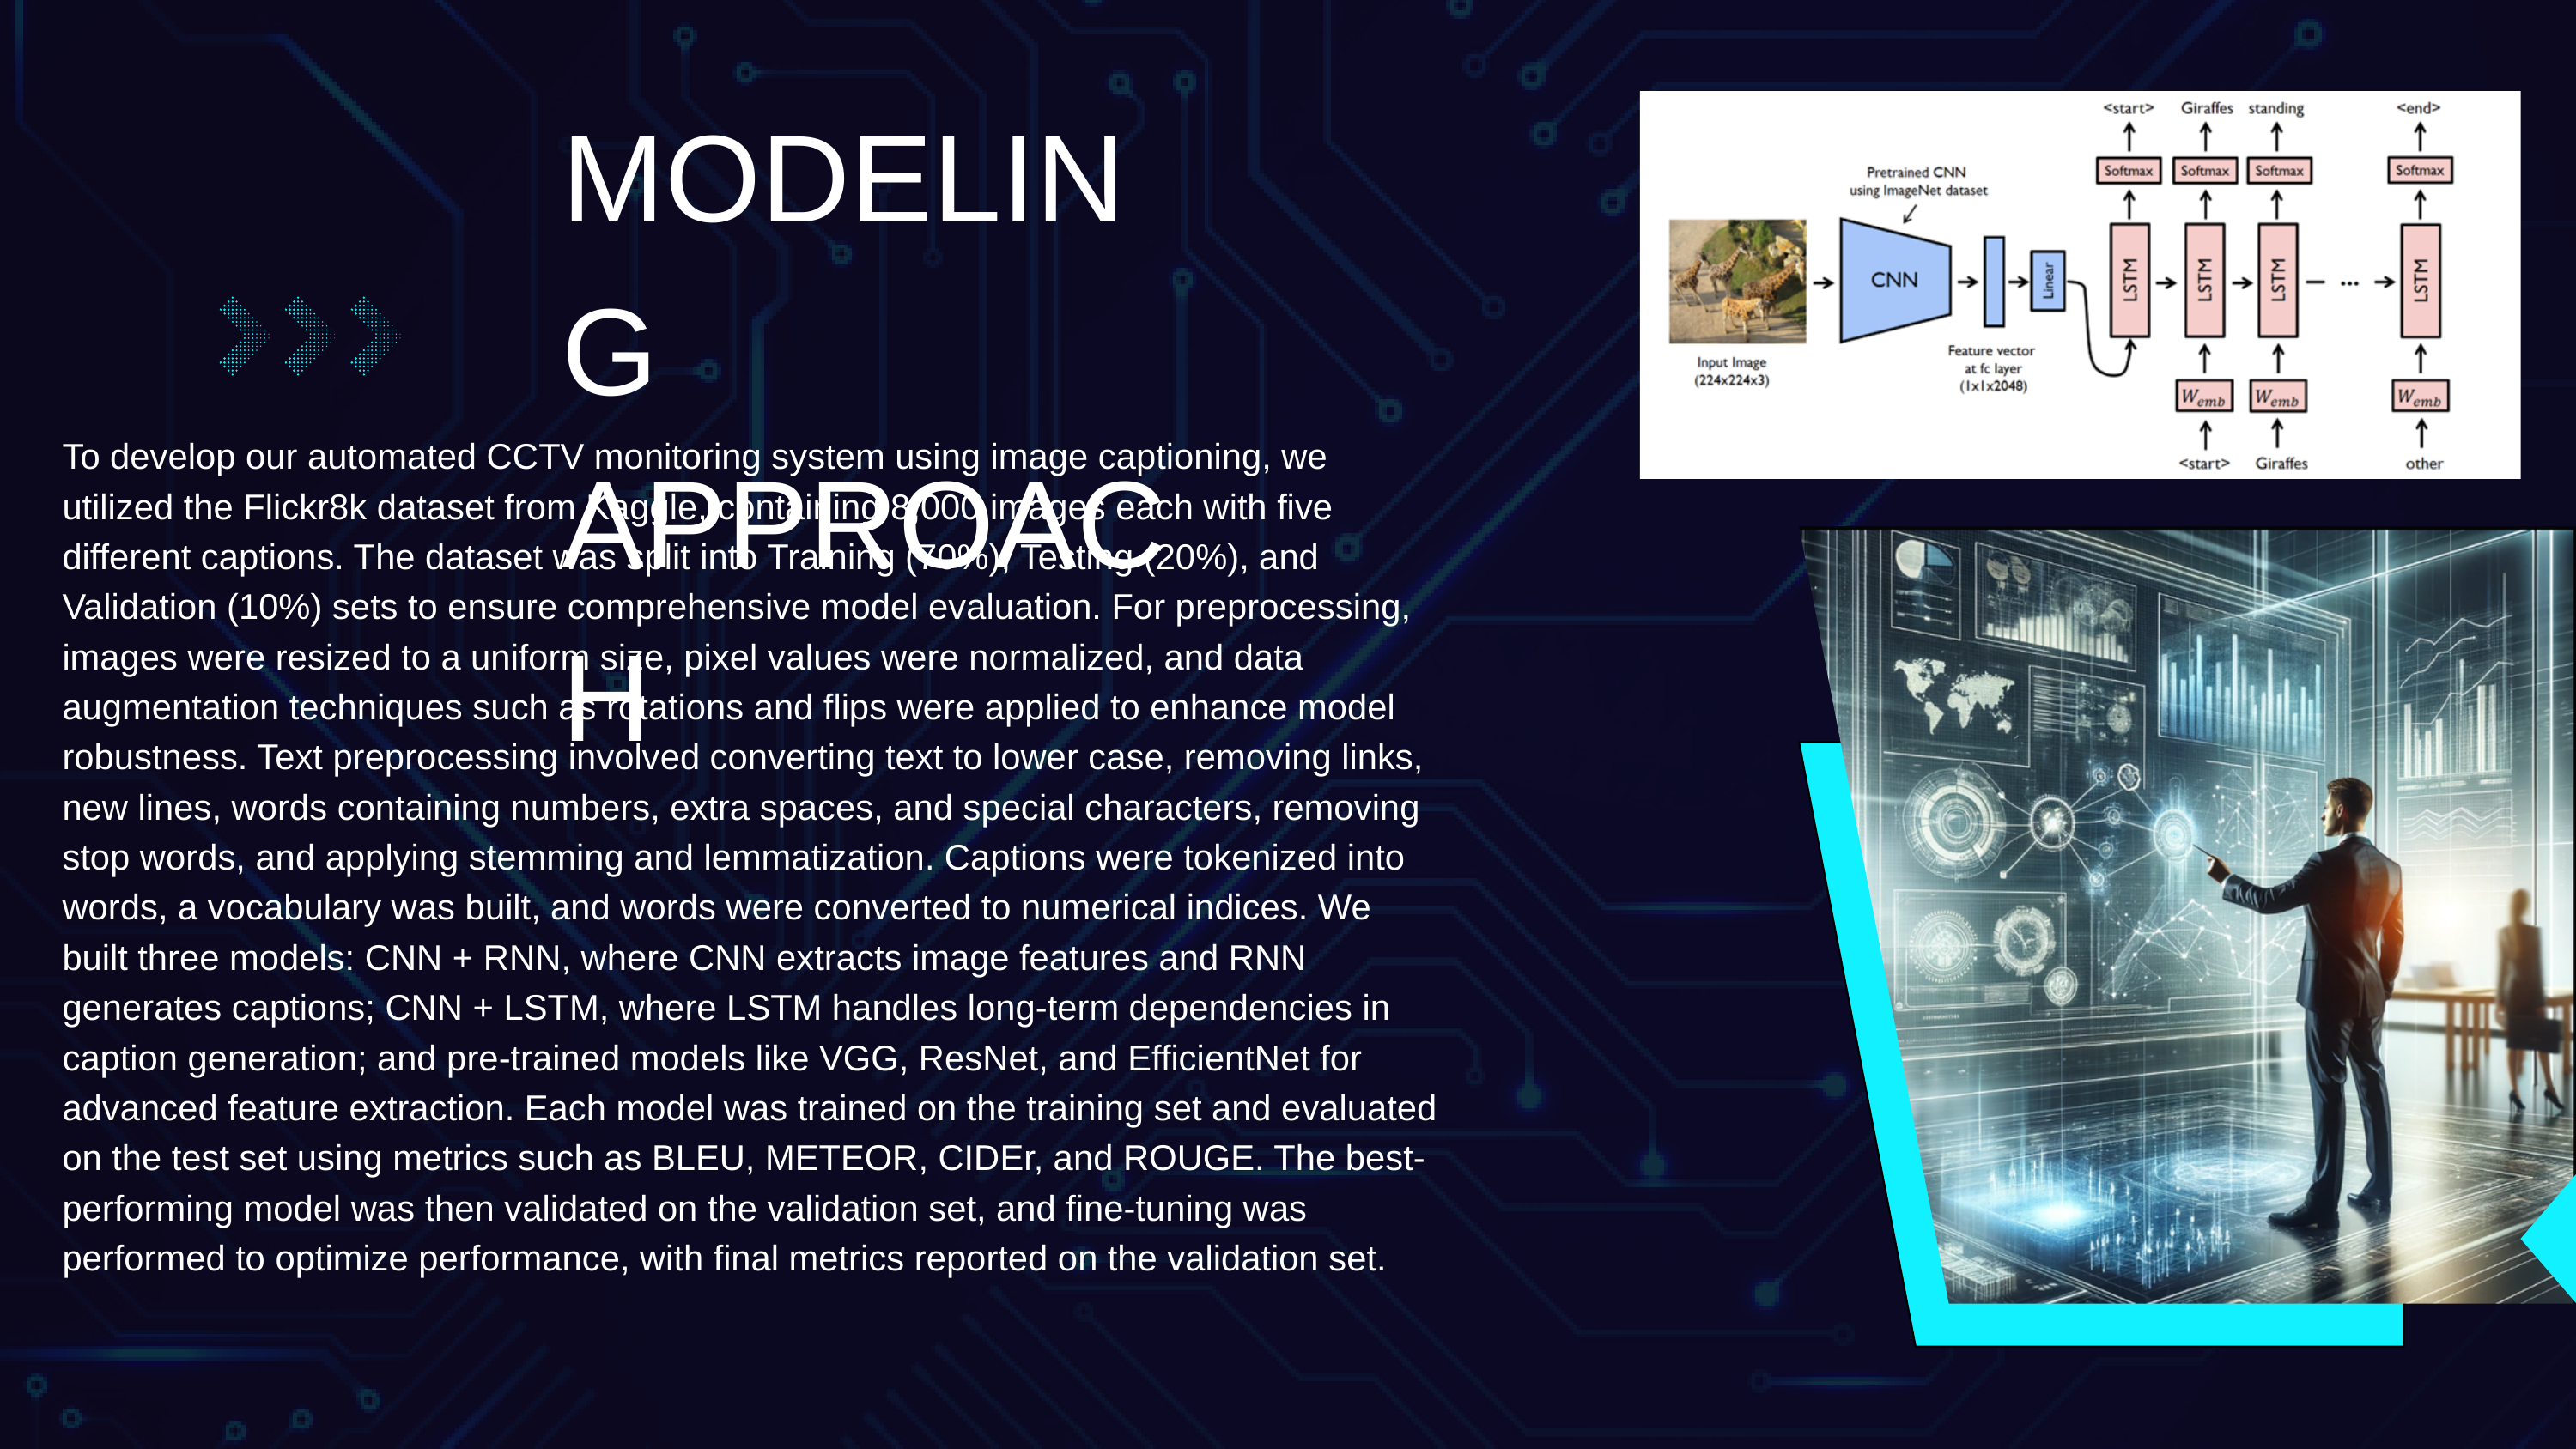

MODELING APPROACH

To develop our automated CCTV monitoring system using image captioning, we utilized the Flickr8k dataset from Kaggle, containing 8,000 images each with five different captions. The dataset was split into Training (70%), Testing (20%), and Validation (10%) sets to ensure comprehensive model evaluation. For preprocessing, images were resized to a uniform size, pixel values were normalized, and data augmentation techniques such as rotations and flips were applied to enhance model robustness. Text preprocessing involved converting text to lower case, removing links, new lines, words containing numbers, extra spaces, and special characters, removing stop words, and applying stemming and lemmatization. Captions were tokenized into words, a vocabulary was built, and words were converted to numerical indices. We built three models: CNN + RNN, where CNN extracts image features and RNN generates captions; CNN + LSTM, where LSTM handles long-term dependencies in caption generation; and pre-trained models like VGG, ResNet, and EfficientNet for advanced feature extraction. Each model was trained on the training set and evaluated on the test set using metrics such as BLEU, METEOR, CIDEr, and ROUGE. The best-performing model was then validated on the validation set, and fine-tuning was performed to optimize performance, with final metrics reported on the validation set.

02
03